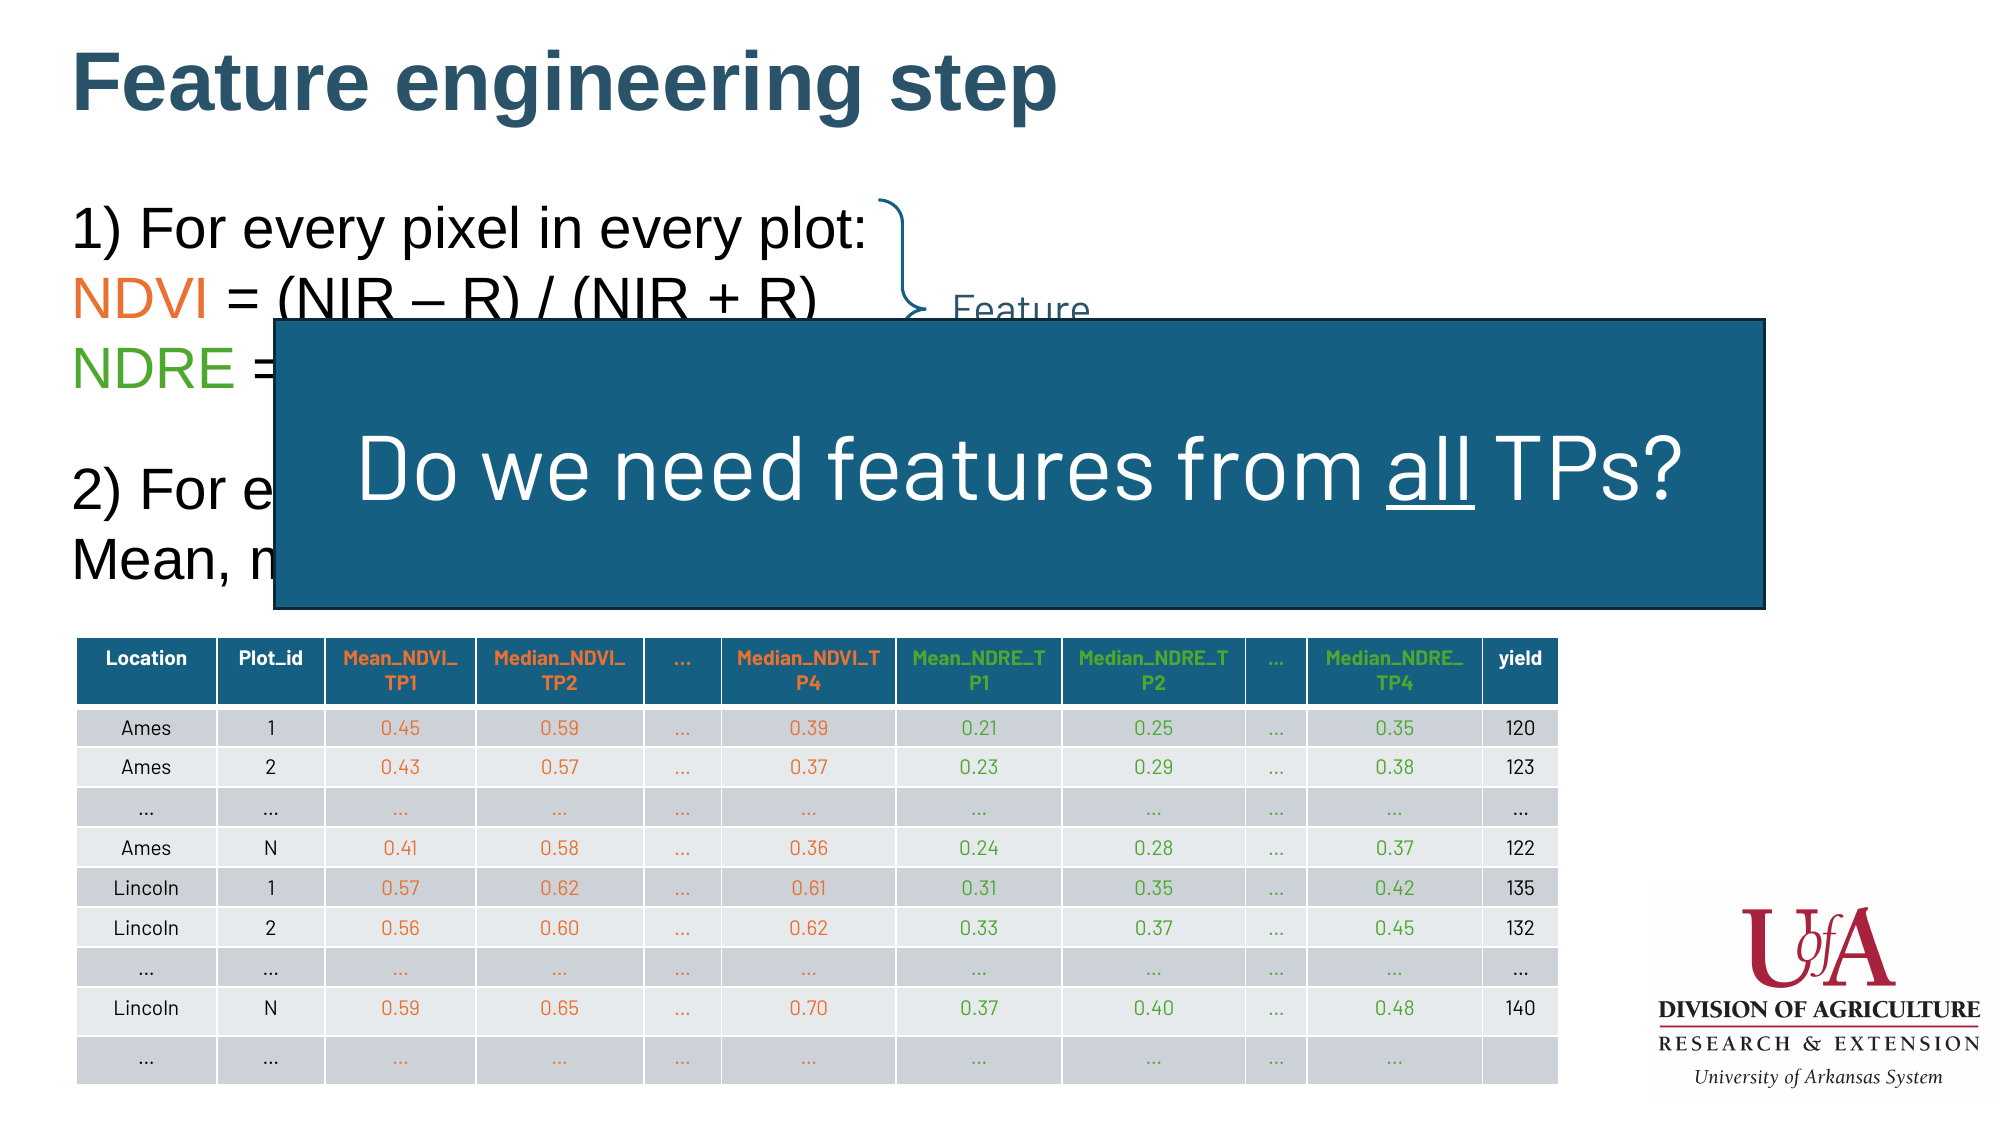

# Feature engineering step
1) For every pixel in every plot:
NDVI = (NIR – R) / (NIR + R)
NDRE = (NIR - RE) / (NIR + RE)

Feature extraction
Do we need features from all TPs?
2) For every plot at different time points (TPs):
Mean, median, min, max, sum, Q1, and Q3

Aggregation
| Location | Plot\_id | Mean\_NDVI\_TP1 | Median\_NDVI\_TP2 | … | Median\_NDVI\_TP4 | Mean\_NDRE\_TP1 | Median\_NDRE\_TP2 | ... | Median\_NDRE\_TP4 | yield |
| --- | --- | --- | --- | --- | --- | --- | --- | --- | --- | --- |
| Ames | 1 | 0.45 | 0.59 | … | 0.39 | 0.21 | 0.25 | … | 0.35 | 120 |
| Ames | 2 | 0.43 | 0.57 | … | 0.37 | 0.23 | 0.29 | … | 0.38 | 123 |
| … | … | … | … | … | … | … | … | … | … | … |
| Ames | N | 0.41 | 0.58 | … | 0.36 | 0.24 | 0.28 | … | 0.37 | 122 |
| Lincoln | 1 | 0.57 | 0.62 | … | 0.61 | 0.31 | 0.35 | … | 0.42 | 135 |
| Lincoln | 2 | 0.56 | 0.60 | … | 0.62 | 0.33 | 0.37 | … | 0.45 | 132 |
| … | … | … | … | … | … | … | … | … | … | … |
| Lincoln | N | 0.59 | 0.65 | … | 0.70 | 0.37 | 0.40 | … | 0.48 | 140 |
| … | … | … | … | … | … | … | … | … | ... |  |